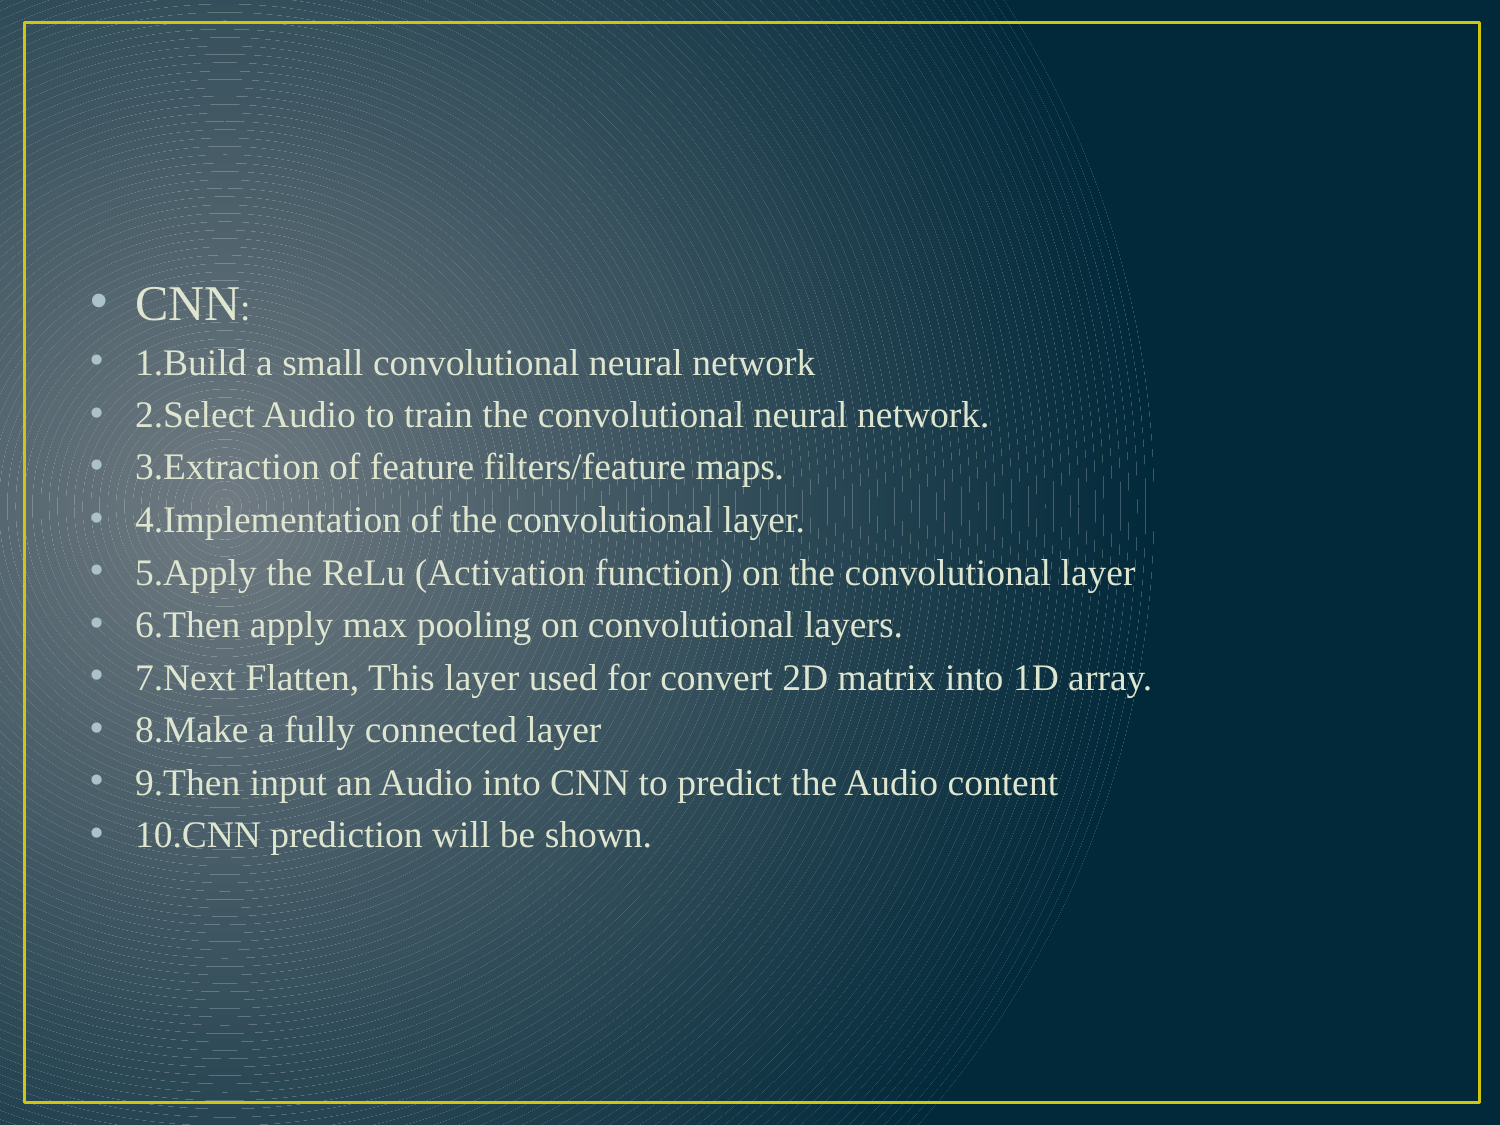

CNN:
1.Build a small convolutional neural network
2.Select Audio to train the convolutional neural network.
3.Extraction of feature filters/feature maps.
4.Implementation of the convolutional layer.
5.Apply the ReLu (Activation function) on the convolutional layer
6.Then apply max pooling on convolutional layers.
7.Next Flatten, This layer used for convert 2D matrix into 1D array.
8.Make a fully connected layer
9.Then input an Audio into CNN to predict the Audio content
10.CNN prediction will be shown.